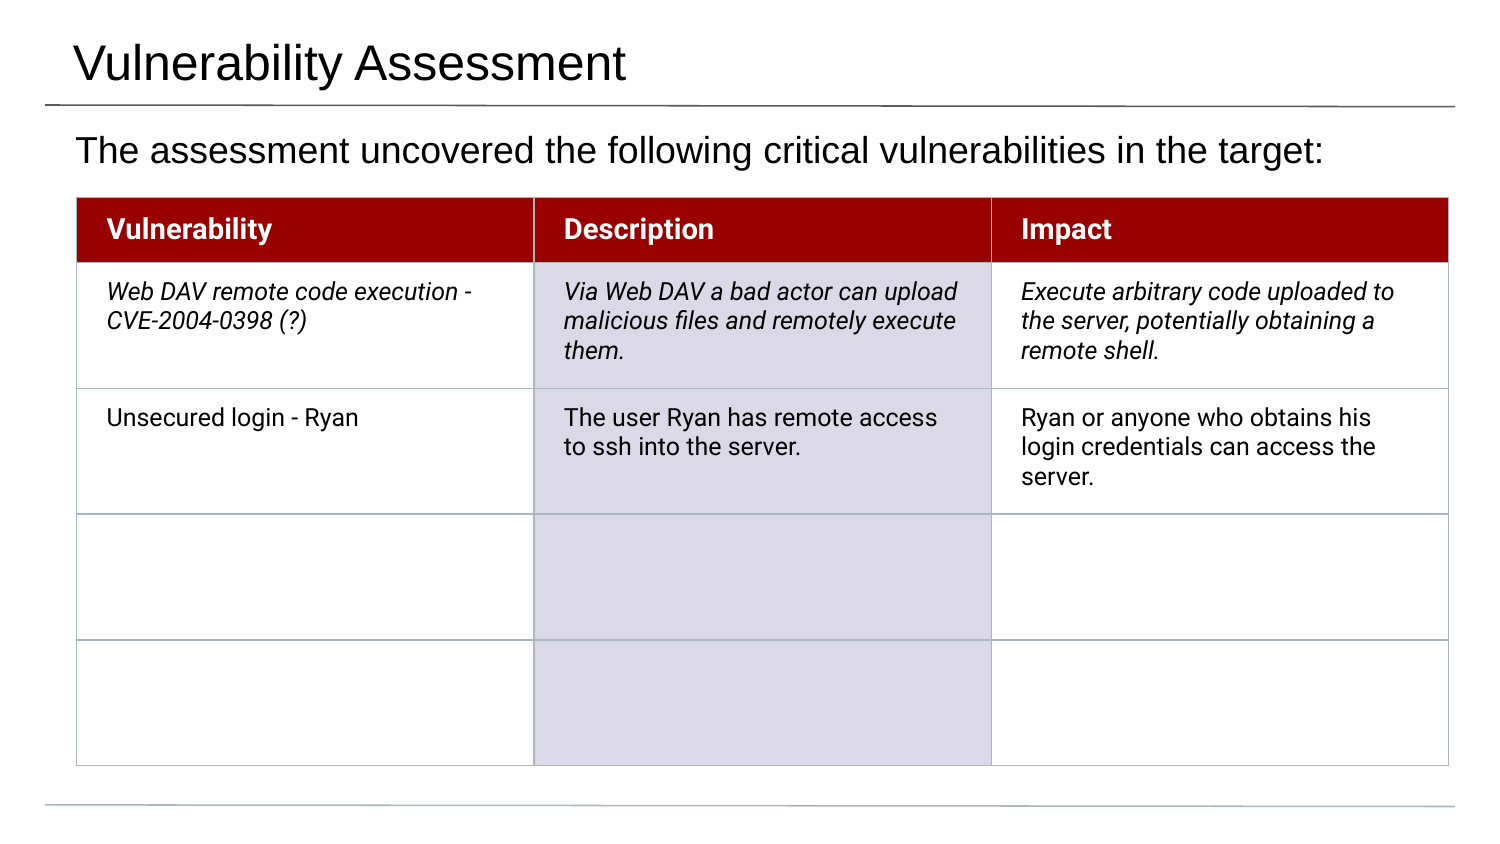

# Vulnerability Assessment
The assessment uncovered the following critical vulnerabilities in the target:
| Vulnerability | Description | Impact |
| --- | --- | --- |
| Web DAV remote code execution - CVE-2004-0398 (?) | Via Web DAV a bad actor can upload malicious files and remotely execute them. | Execute arbitrary code uploaded to the server, potentially obtaining a remote shell. |
| Unsecured login - Ryan | The user Ryan has remote access to ssh into the server. | Ryan or anyone who obtains his login credentials can access the server. |
|  |  |  |
|  |  |  |